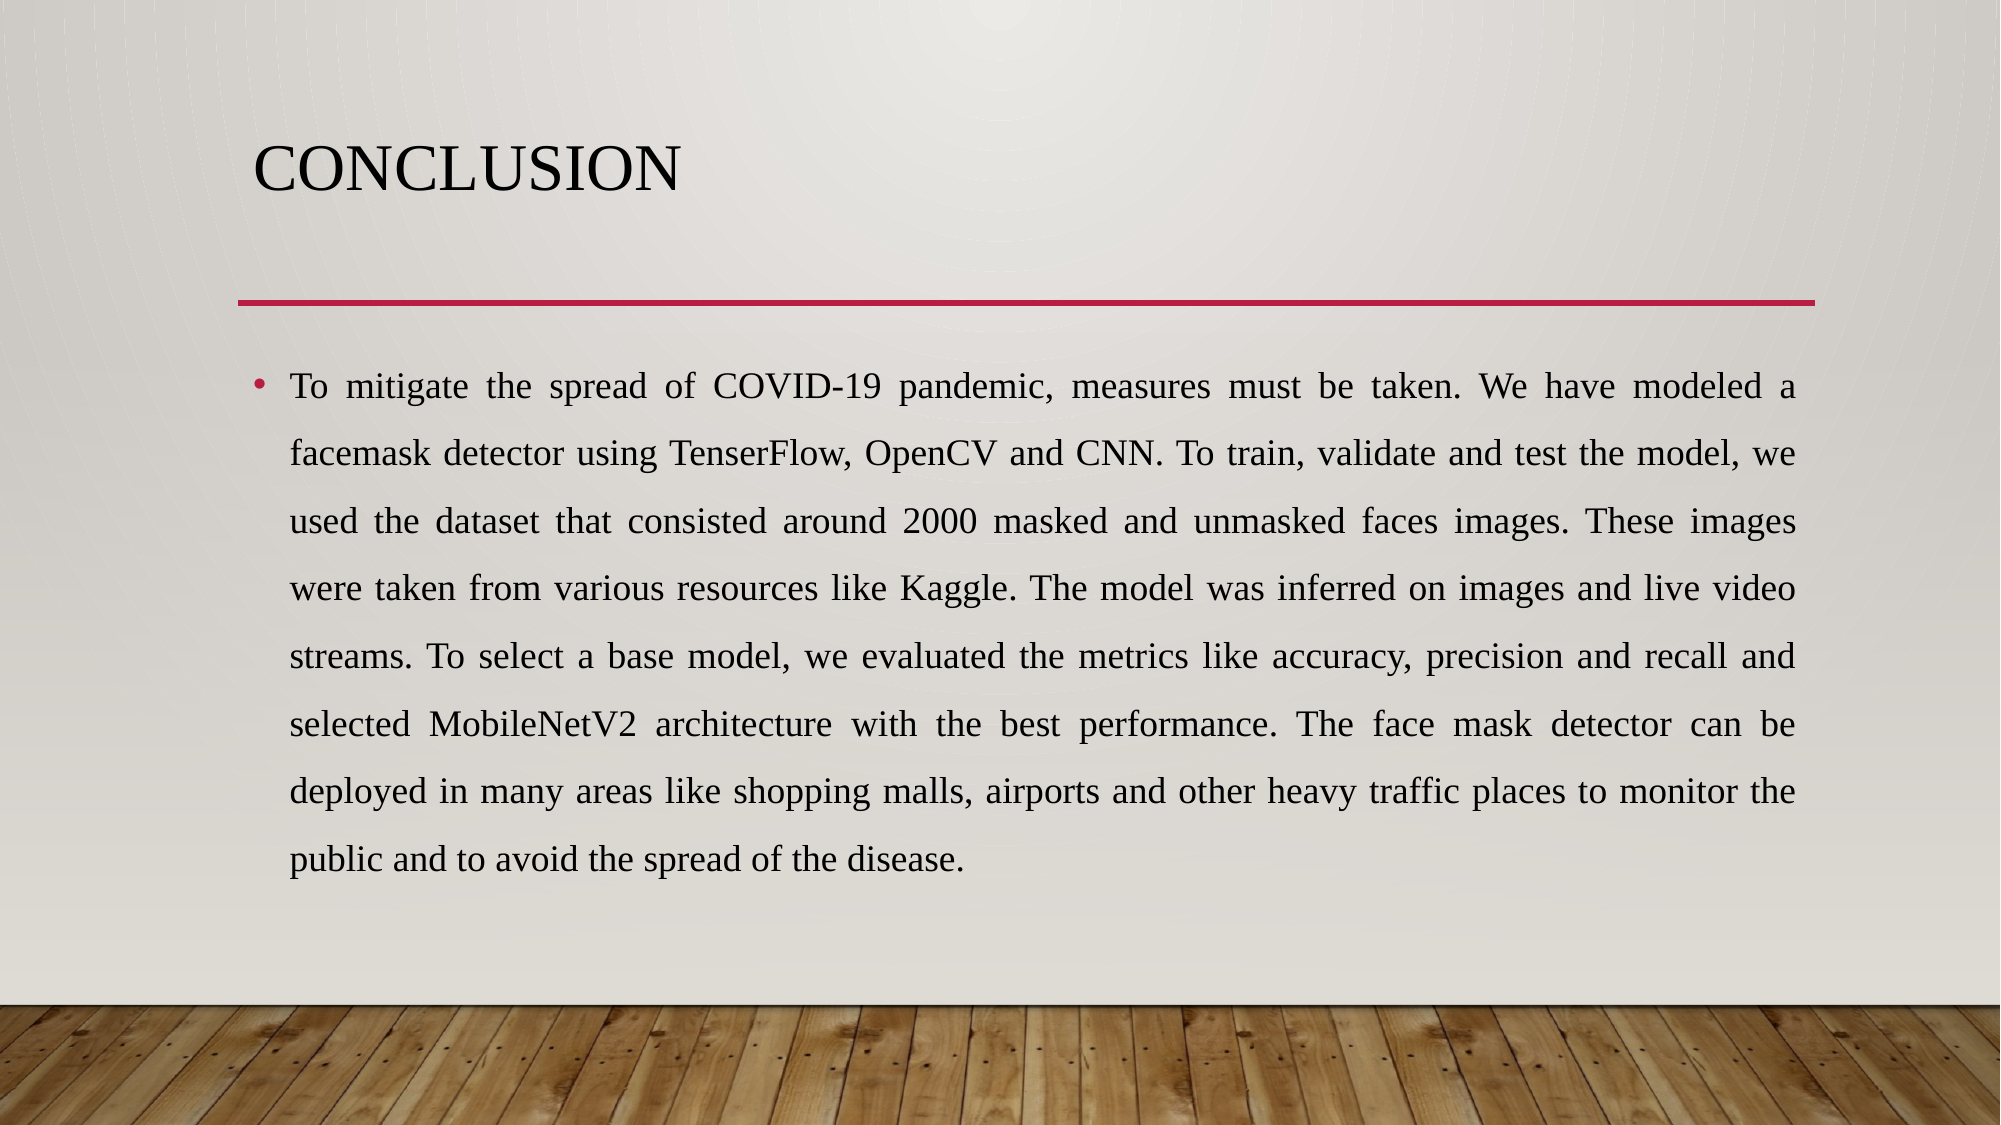

# conclusion
To mitigate the spread of COVID-19 pandemic, measures must be taken. We have modeled a facemask detector using TenserFlow, OpenCV and CNN. To train, validate and test the model, we used the dataset that consisted around 2000 masked and unmasked faces images. These images were taken from various resources like Kaggle. The model was inferred on images and live video streams. To select a base model, we evaluated the metrics like accuracy, precision and recall and selected MobileNetV2 architecture with the best performance. The face mask detector can be deployed in many areas like shopping malls, airports and other heavy traffic places to monitor the public and to avoid the spread of the disease.